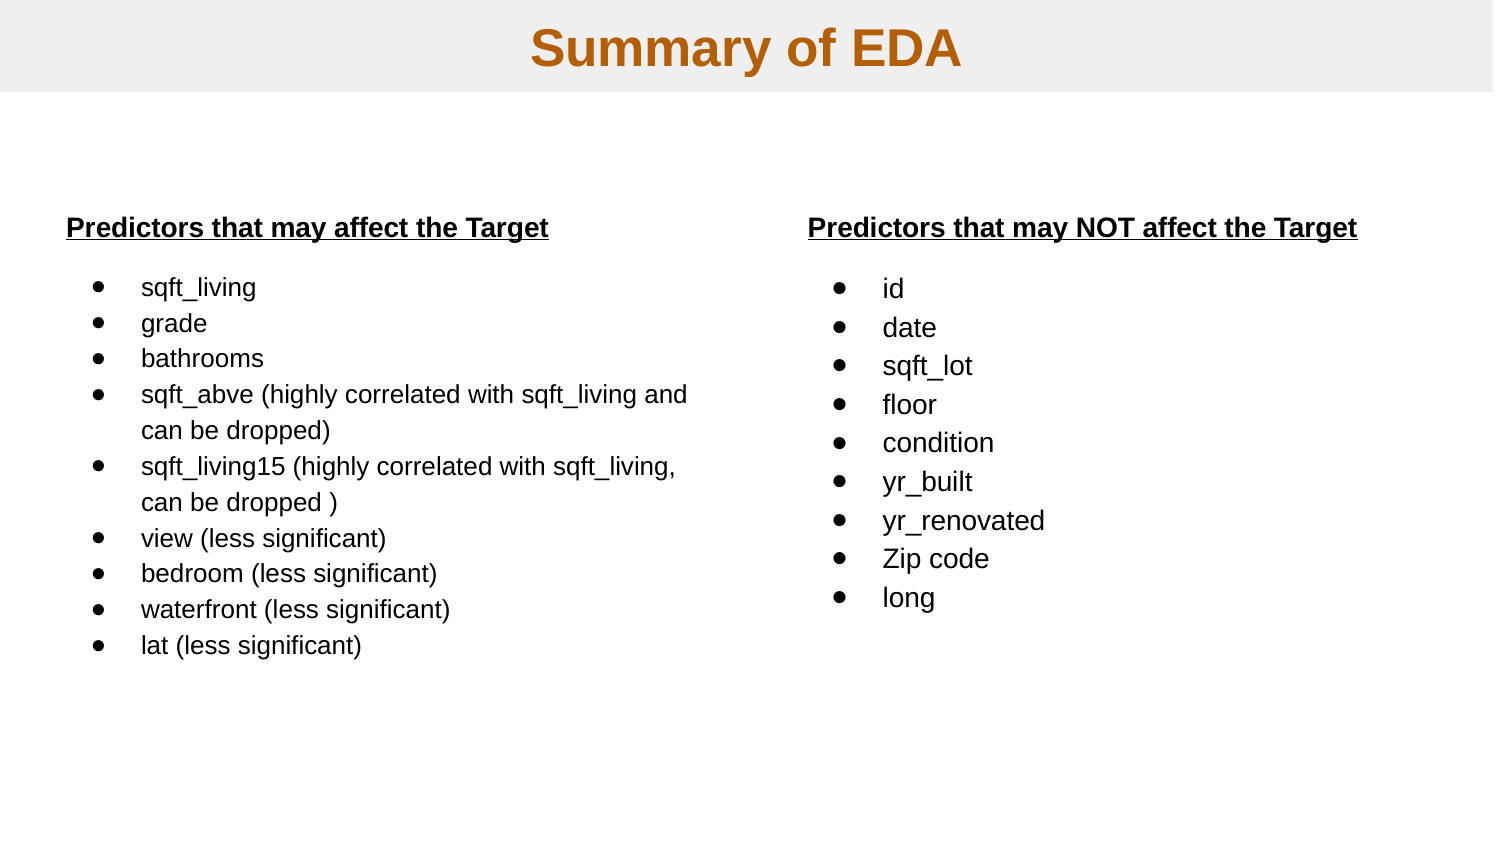

# Summary of EDA
Predictors that may affect the Target
sqft_living
grade
bathrooms
sqft_abve (highly correlated with sqft_living and can be dropped)
sqft_living15 (highly correlated with sqft_living, can be dropped )
view (less significant)
bedroom (less significant)
waterfront (less significant)
lat (less significant)

Predictors that may NOT affect the Target
id
date
sqft_lot
floor
condition
yr_built
yr_renovated
Zip code
long